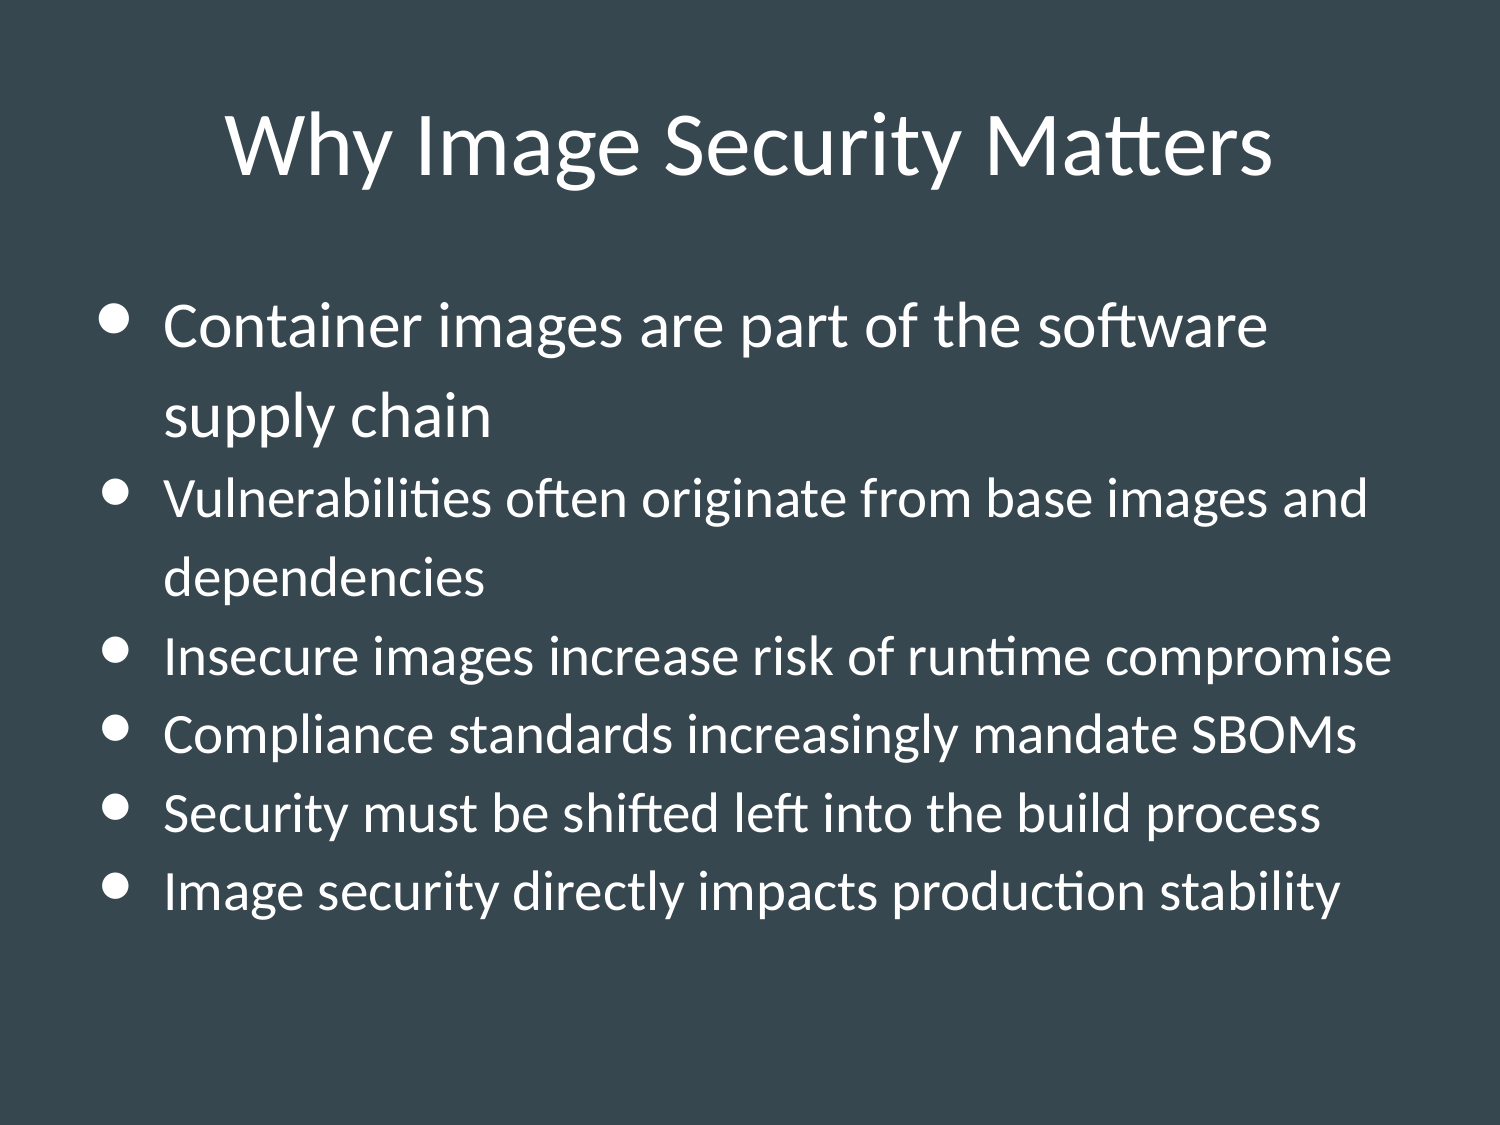

# Why Image Security Matters
Container images are part of the software supply chain
Vulnerabilities often originate from base images and dependencies
Insecure images increase risk of runtime compromise
Compliance standards increasingly mandate SBOMs
Security must be shifted left into the build process
Image security directly impacts production stability